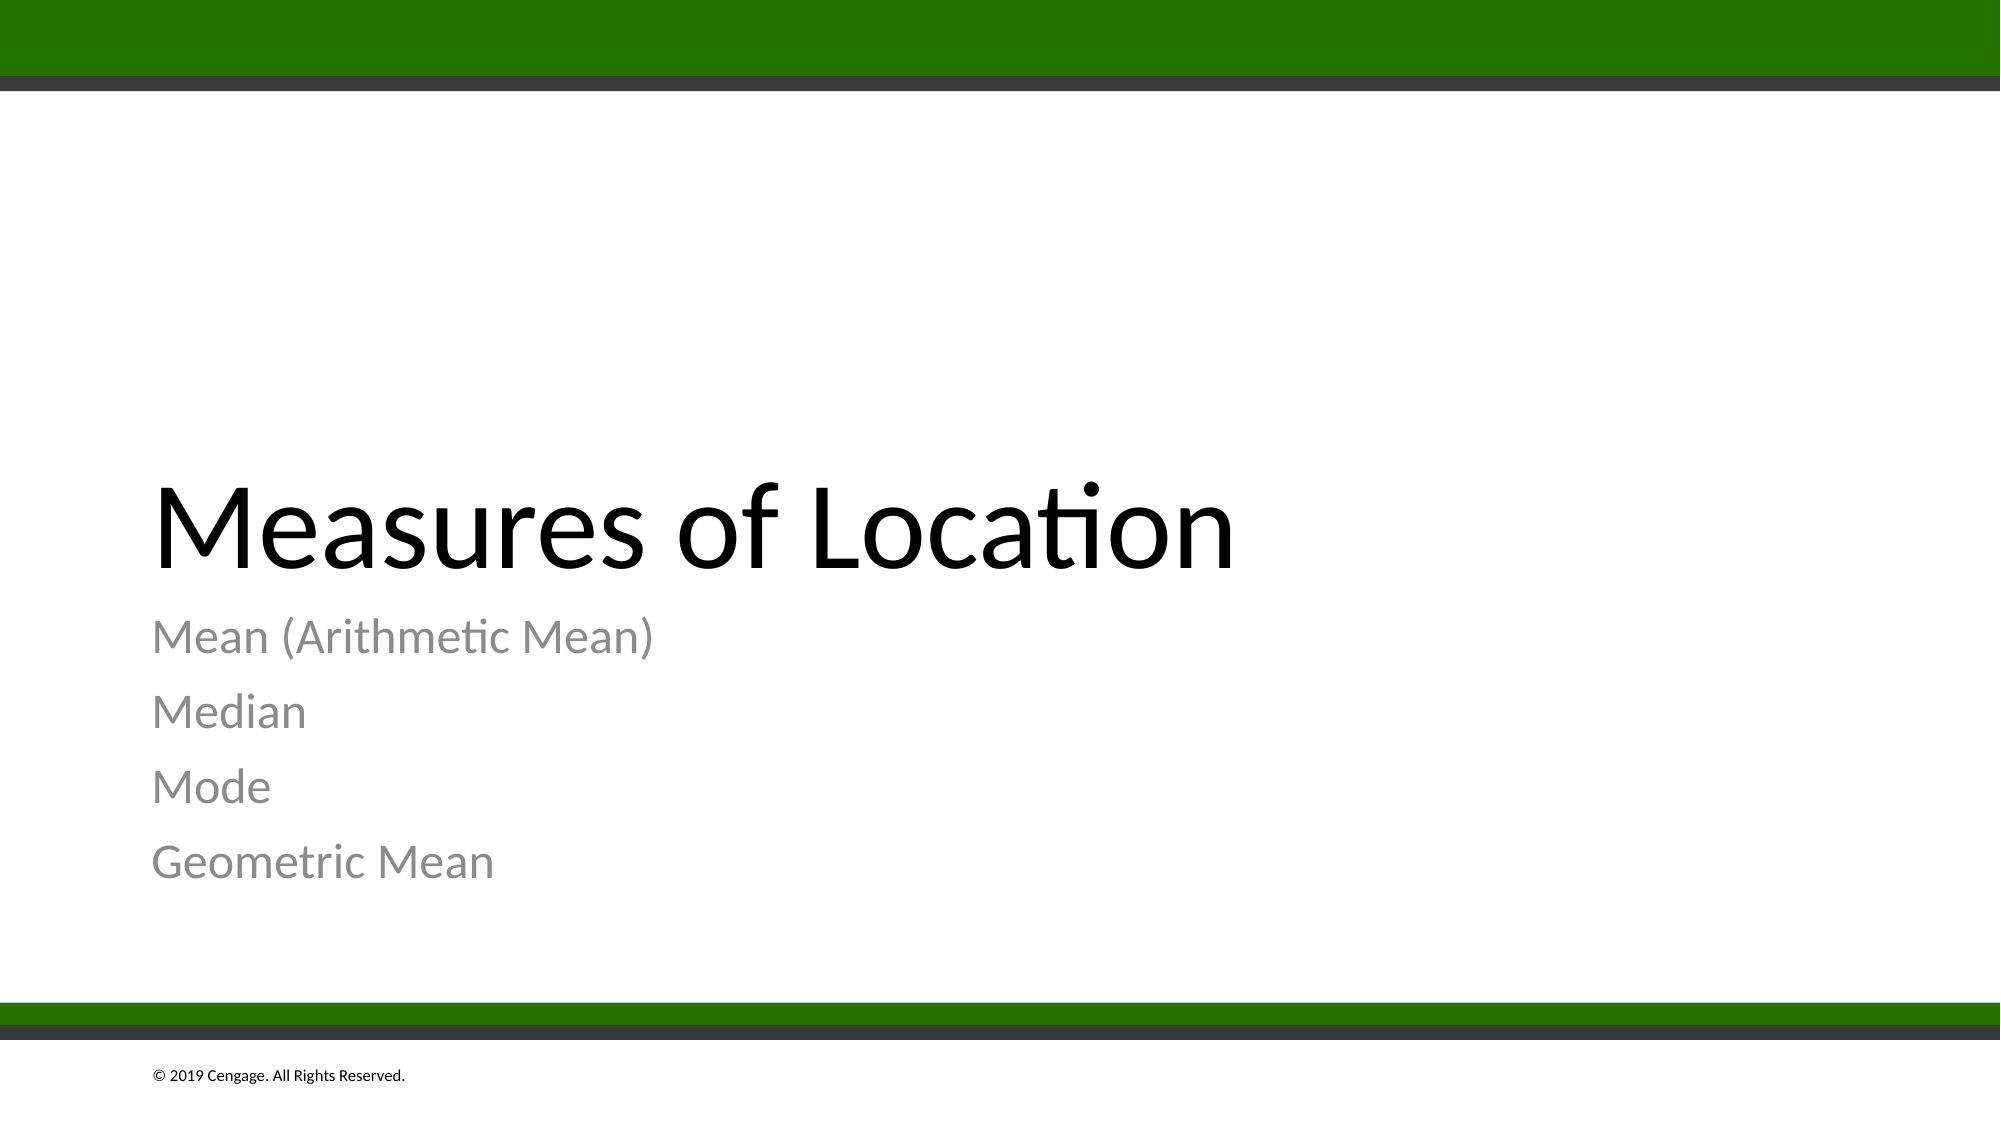

# Measures of Location
Mean (Arithmetic Mean)
Median
Mode
Geometric Mean